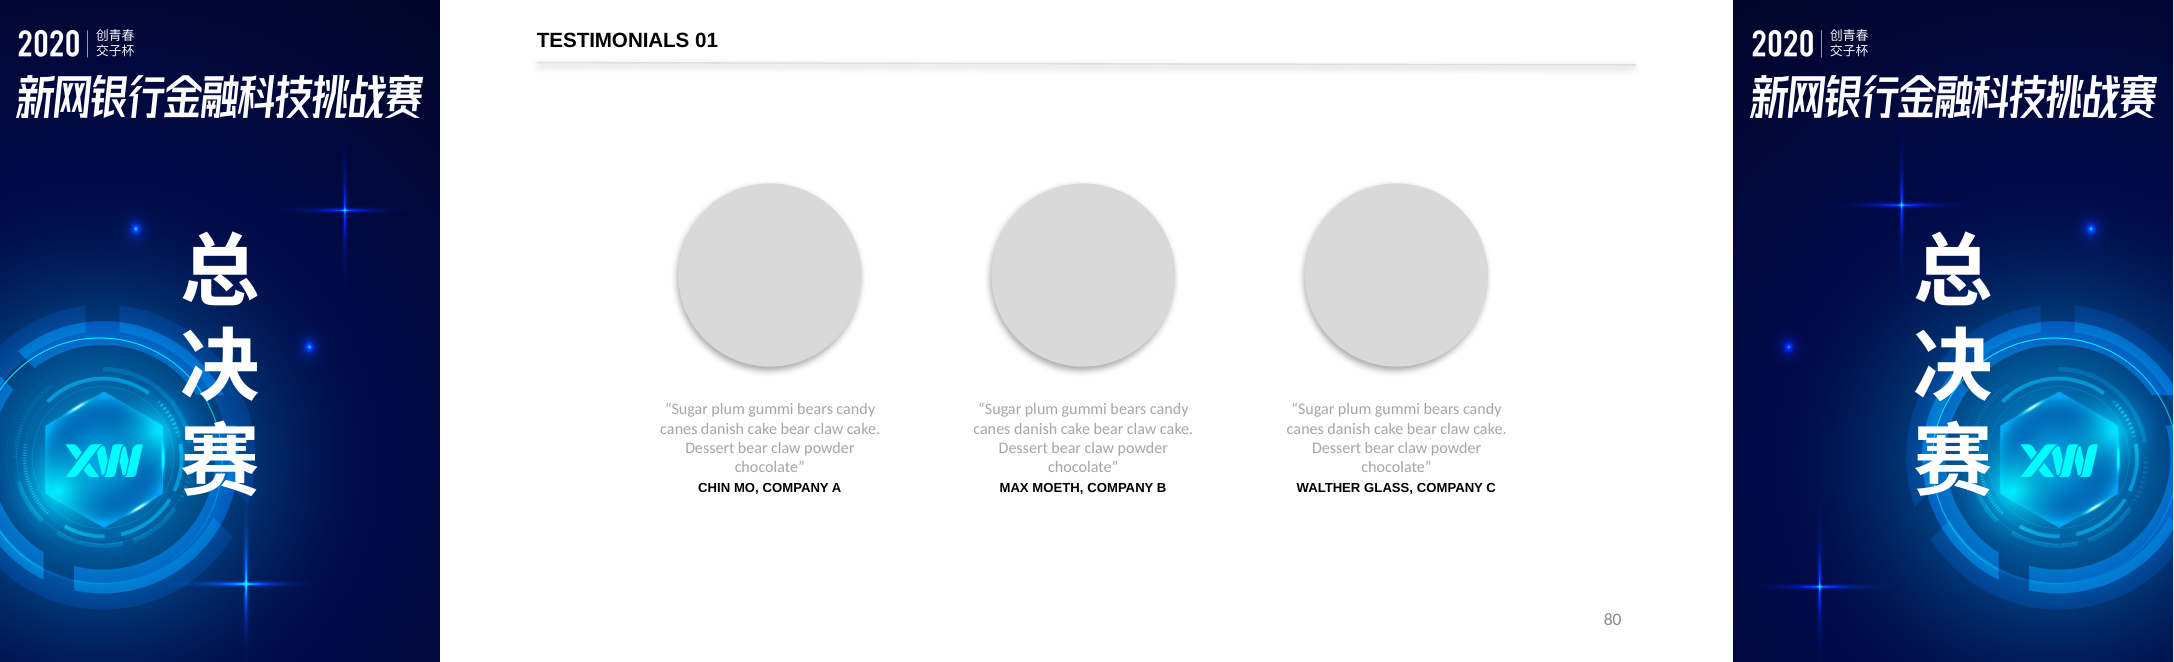

# TESTIMONIALS 01

“Sugar plum gummi bears candy canes danish cake bear claw cake. Dessert bear claw powder chocolate”
“Sugar plum gummi bears candy canes danish cake bear claw cake. Dessert bear claw powder chocolate”
“Sugar plum gummi bears candy canes danish cake bear claw cake. Dessert bear claw powder chocolate”
CHIN MO, COMPANY A
MAX MOETH, COMPANY B
WALTHER GLASS, COMPANY C
80